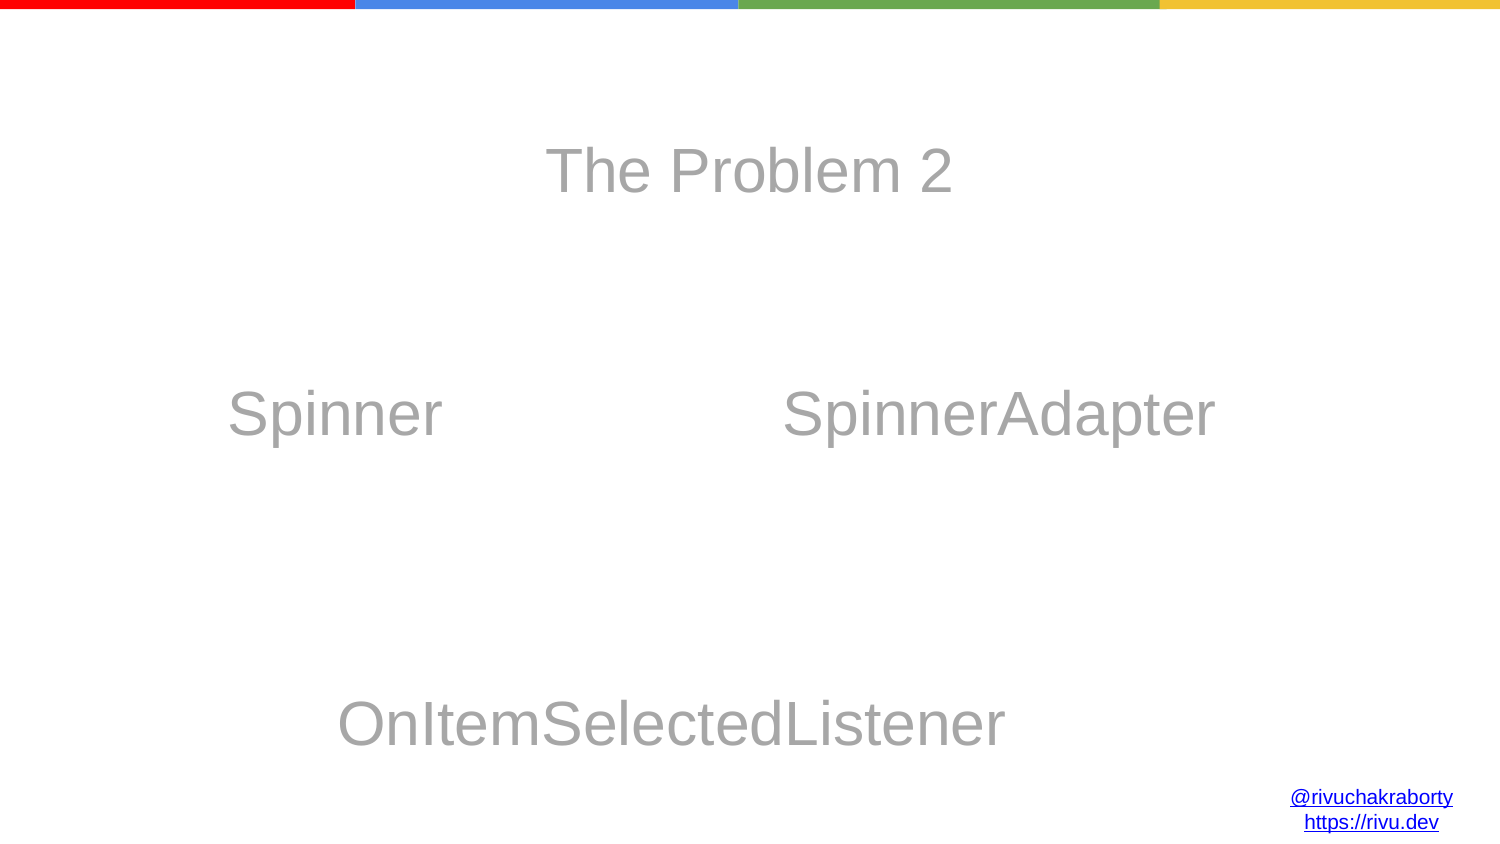

How to Manage States with Compose
The Problem 2
Spinner
SpinnerAdapter
OnItemSelectedListener
@rivuchakraborty
https://rivu.dev